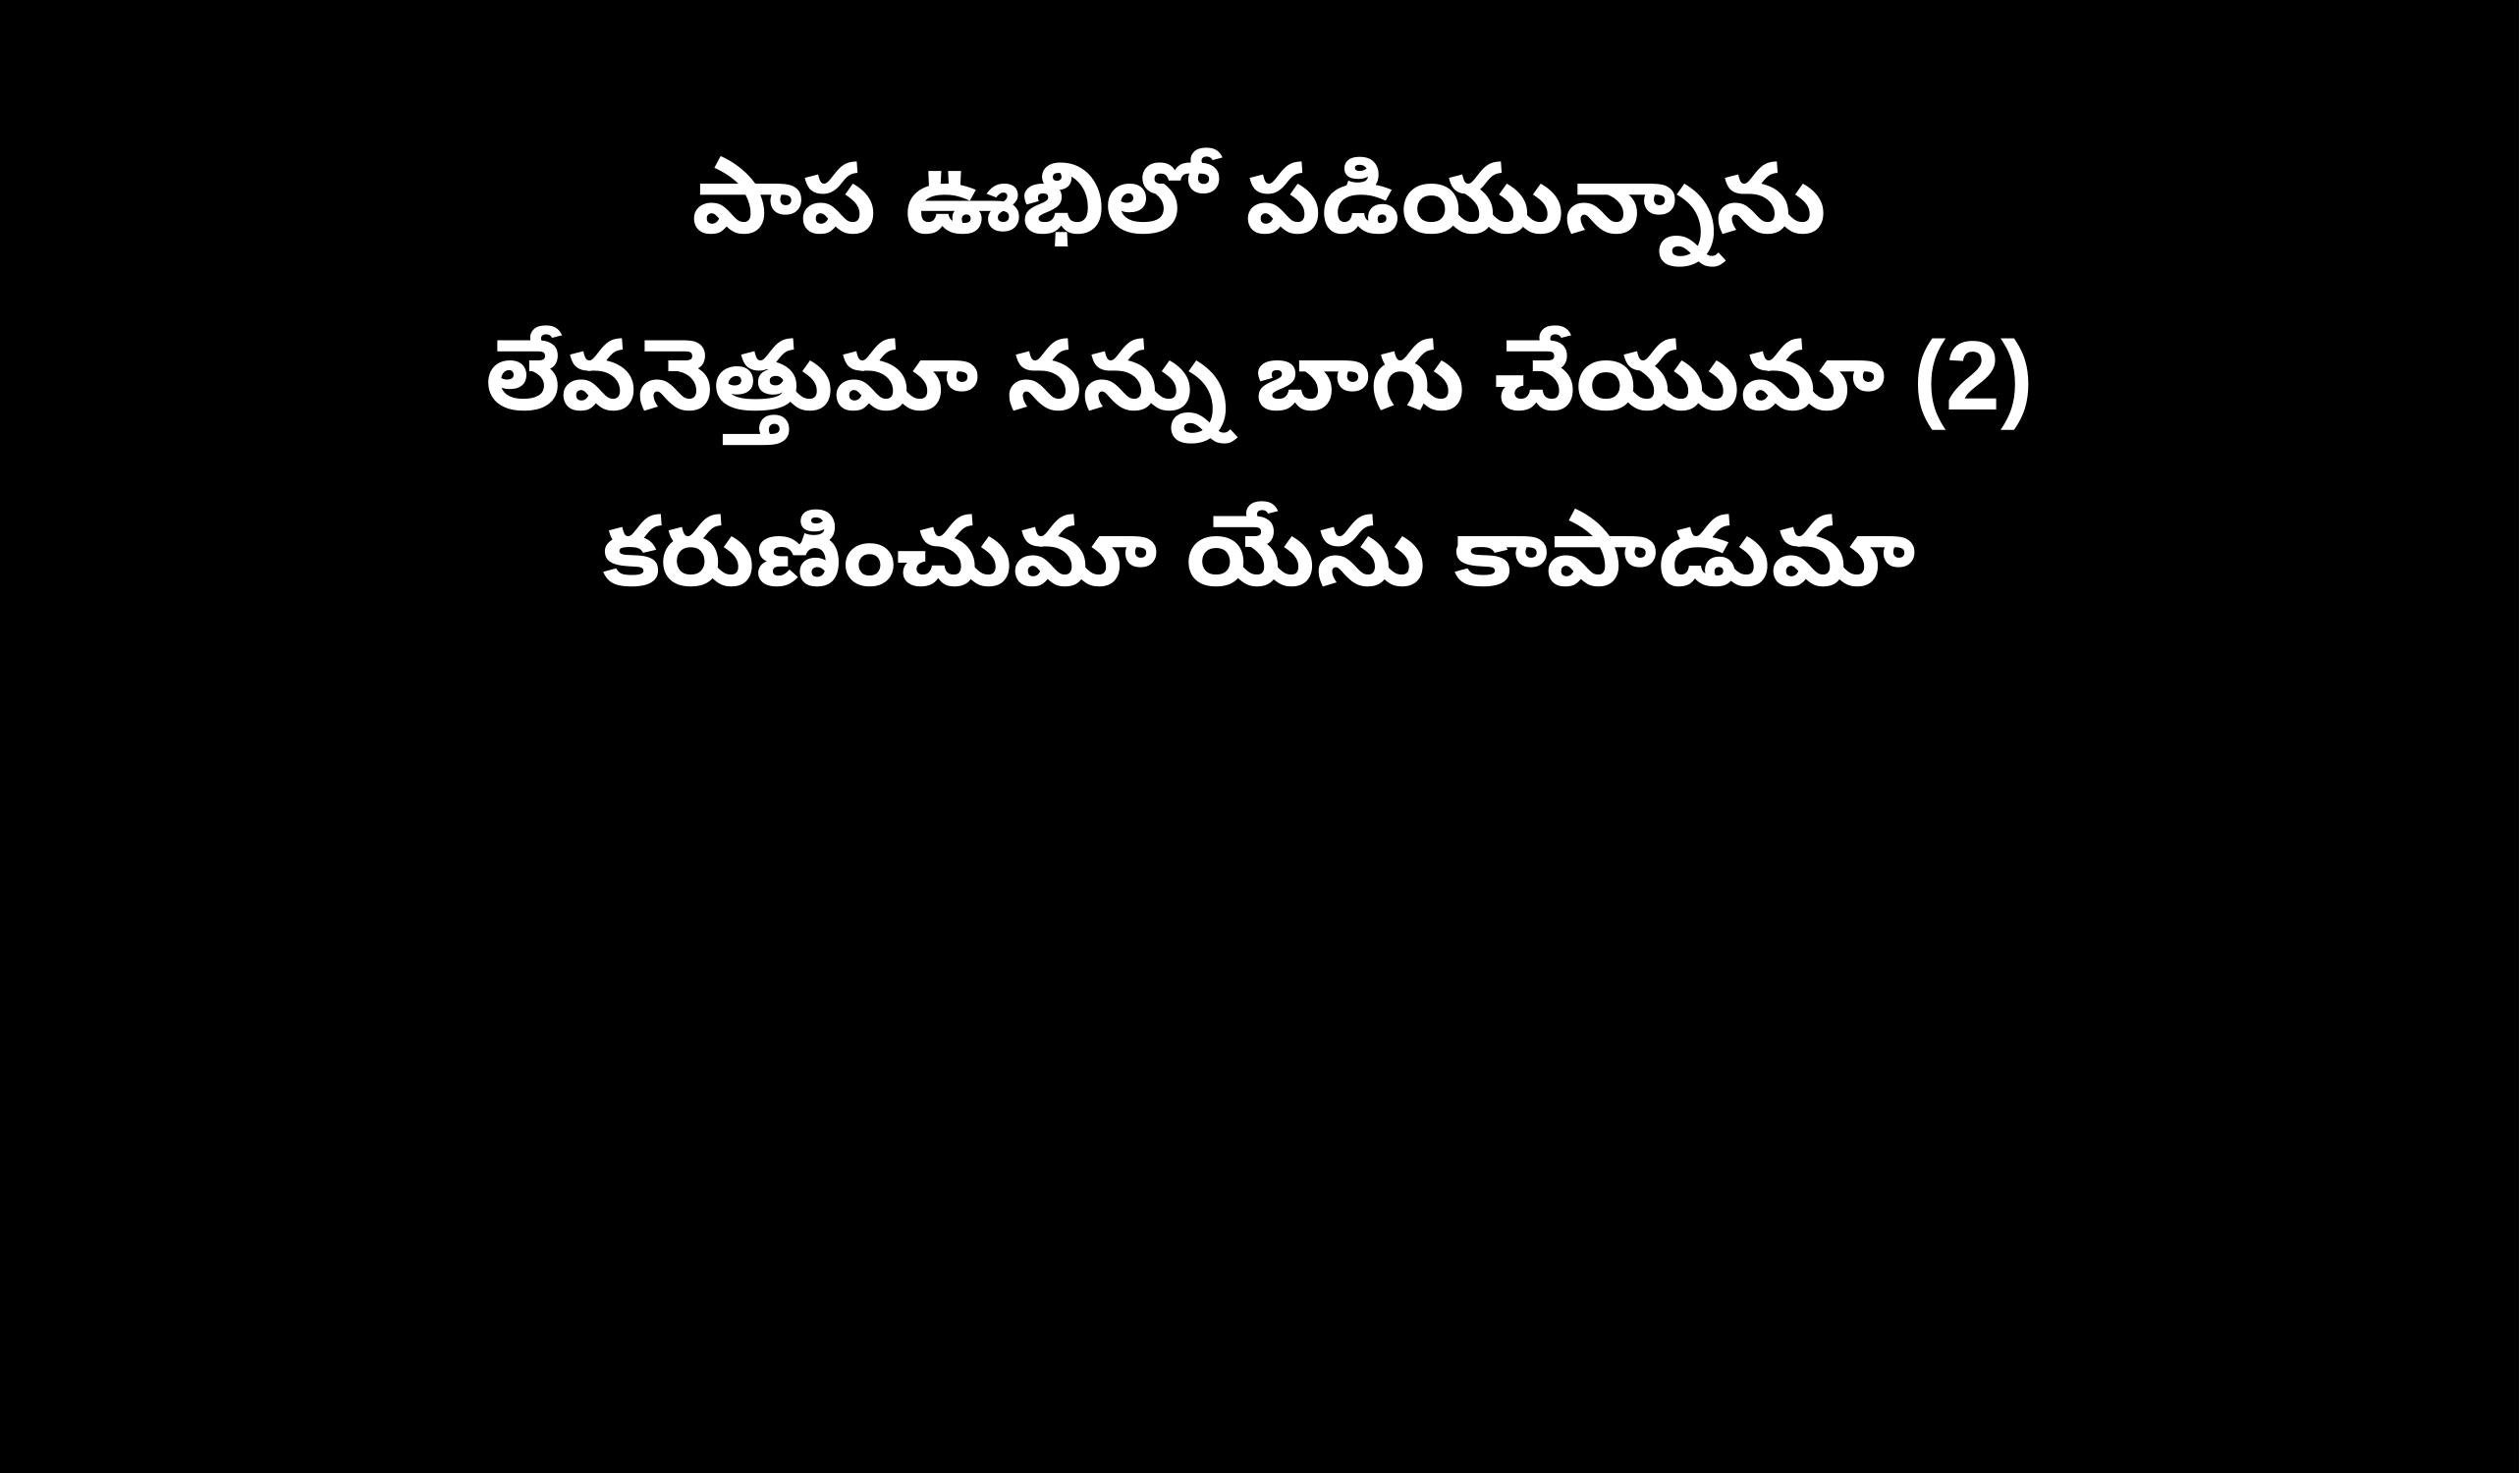

పాప ఊభిలో పడియున్నాను
లేవనెత్తుమా నన్ను బాగు చేయుమా (2)
కరుణించుమా యేసు కాపాడుమా